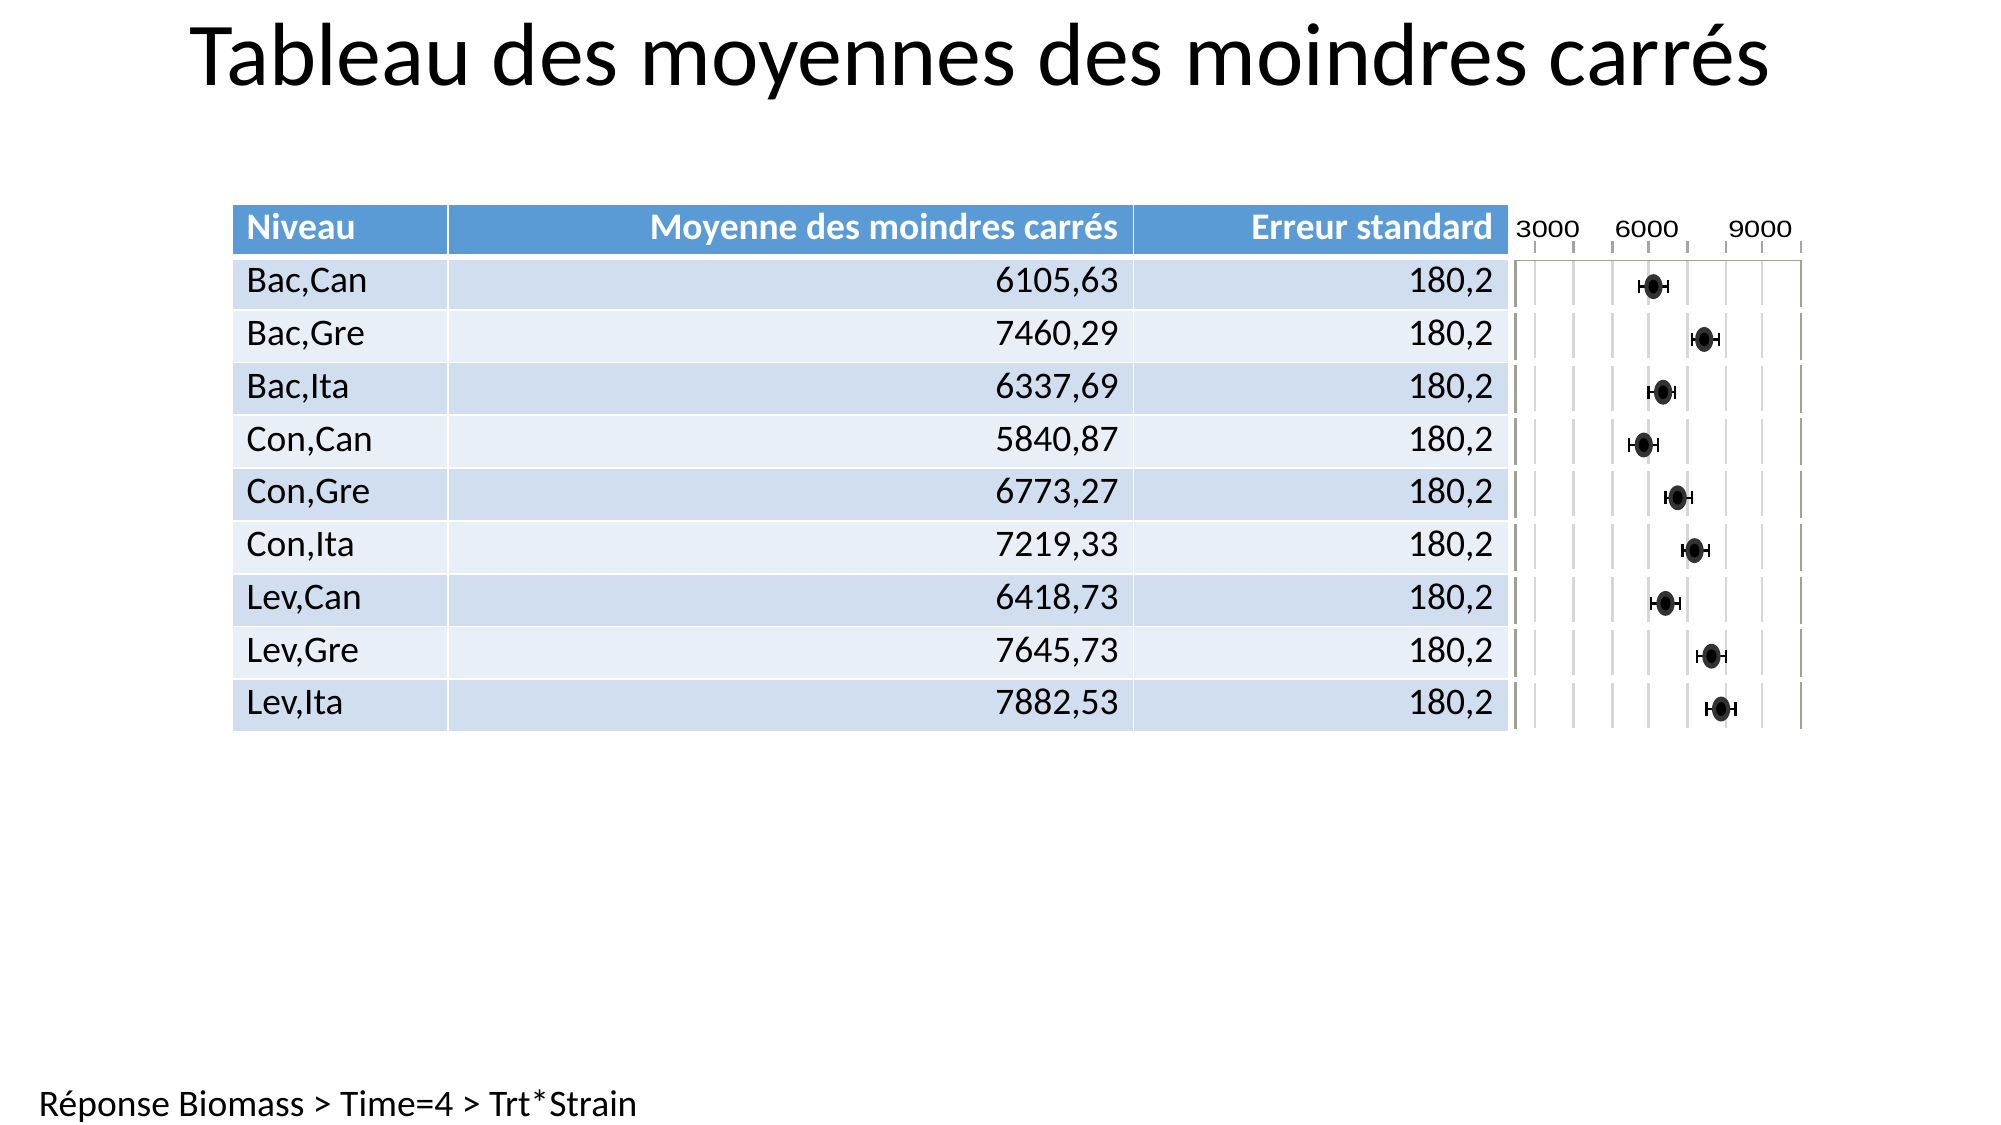

# Tableau des moyennes des moindres carrés
| Niveau | Moyenne des moindres carrés | Erreur standard |  |
| --- | --- | --- | --- |
| Bac,Can | 6105,63 | 180,2 |  |
| Bac,Gre | 7460,29 | 180,2 |  |
| Bac,Ita | 6337,69 | 180,2 |  |
| Con,Can | 5840,87 | 180,2 |  |
| Con,Gre | 6773,27 | 180,2 |  |
| Con,Ita | 7219,33 | 180,2 |  |
| Lev,Can | 6418,73 | 180,2 |  |
| Lev,Gre | 7645,73 | 180,2 |  |
| Lev,Ita | 7882,53 | 180,2 |  |
Réponse Biomass > Time=4 > Trt*Strain